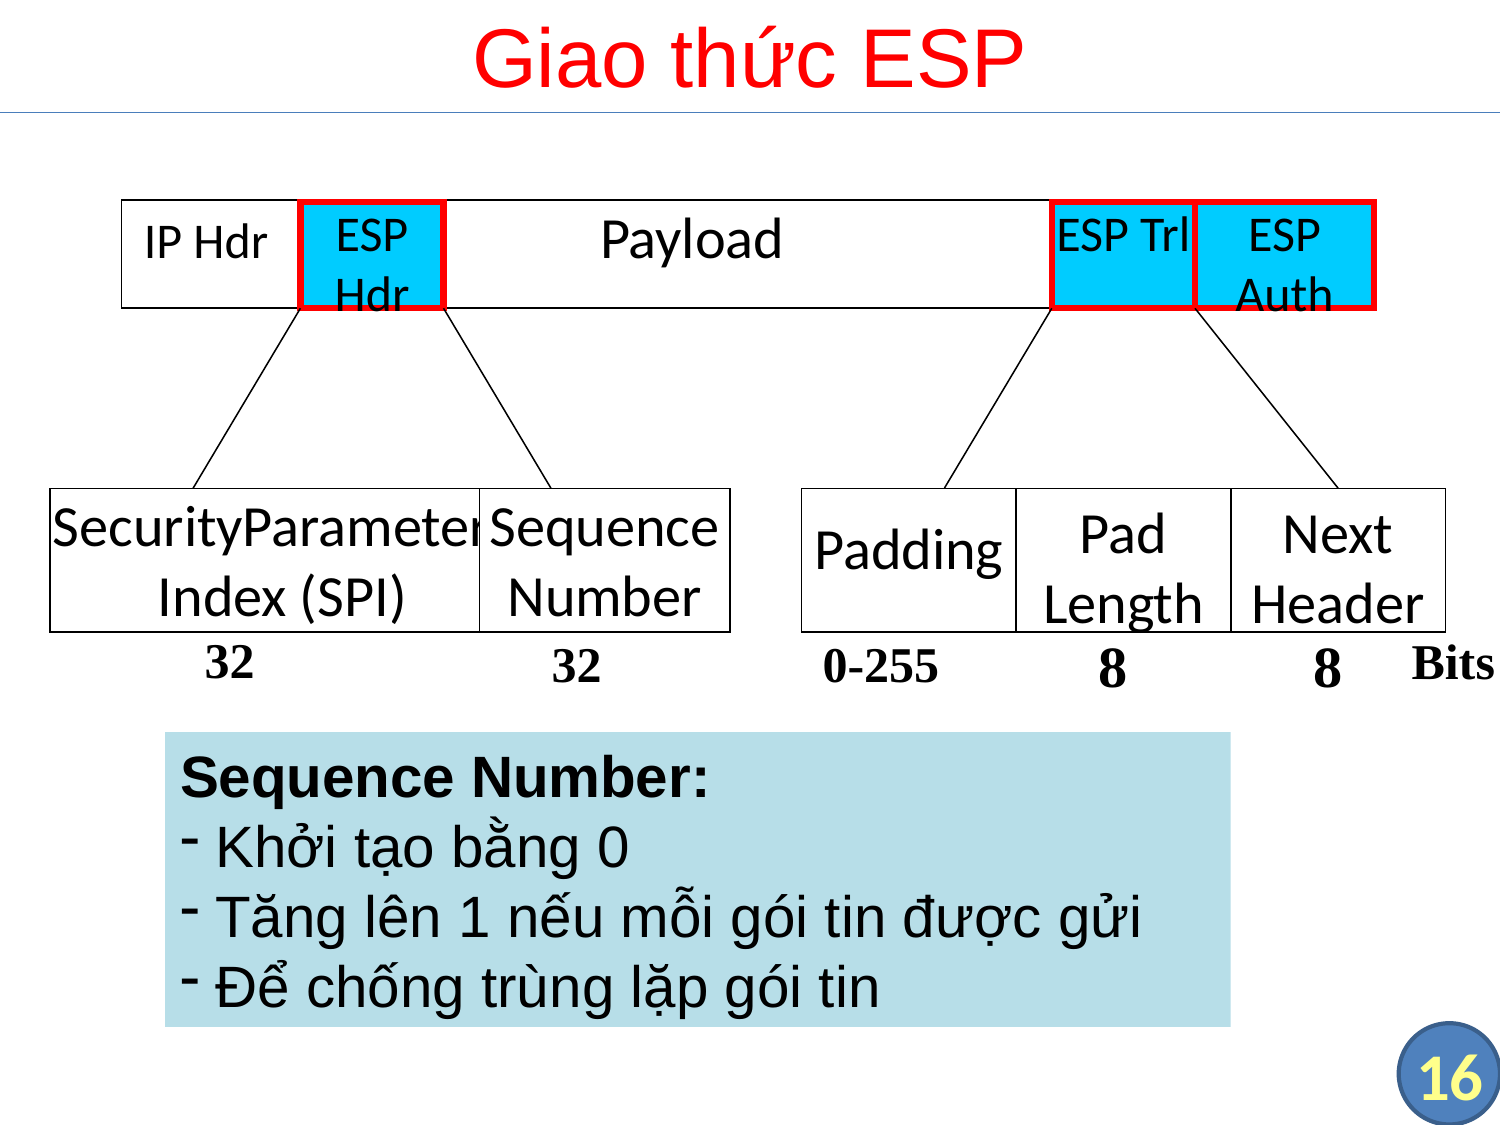

# Giao thức ESP

  IP Hdr			     Payload
ESP Hdr
ESP Trl
ESP Auth

SecurityParameters
Index (SPI)
Sequence
Number

Padding
Pad
Length
Next
Header
32
8
8
Bits
32
0-255
Sequence Number:
 Khởi tạo bằng 0
 Tăng lên 1 nếu mỗi gói tin được gửi
 Để chống trùng lặp gói tin
16